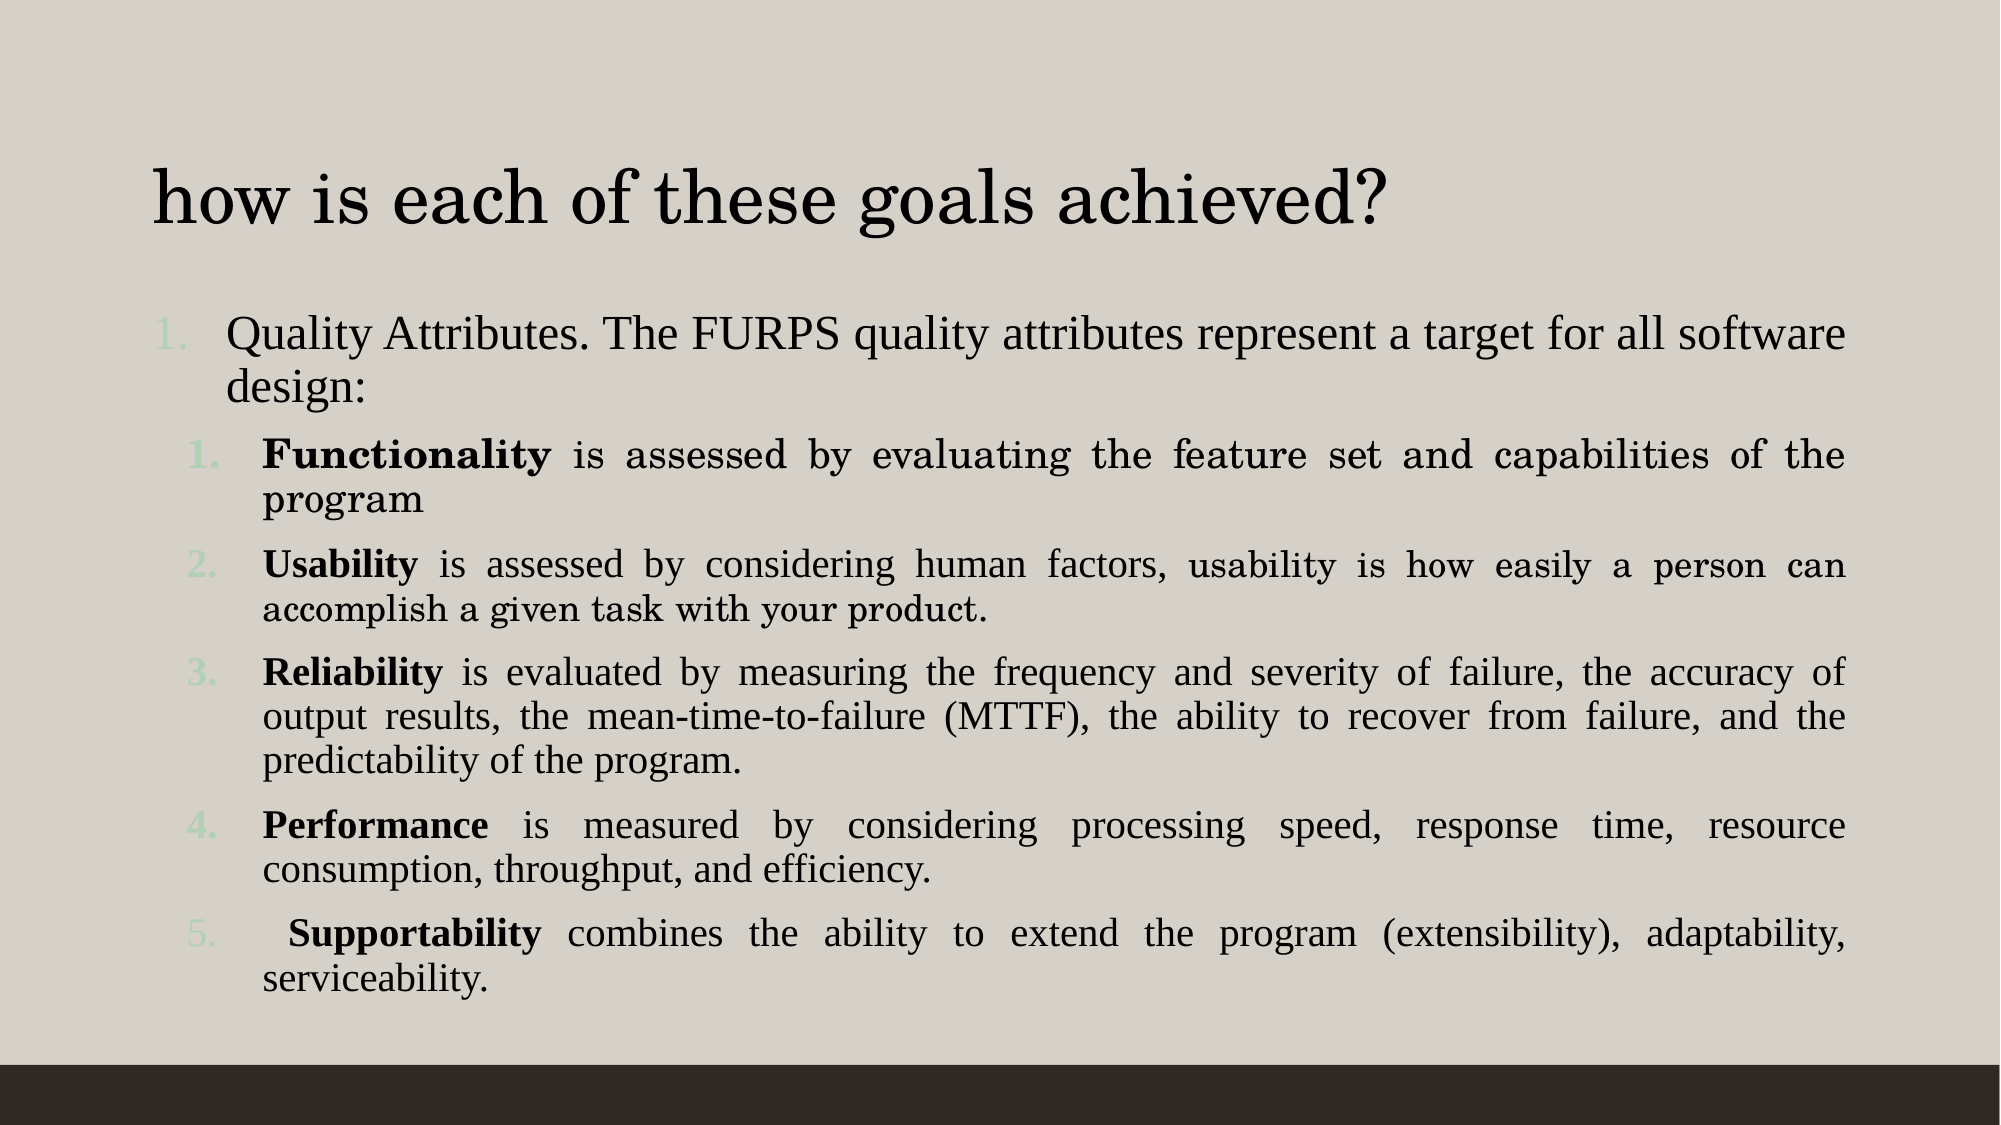

# how is each of these goals achieved?
Quality Attributes. The FURPS quality attributes represent a target for all software design:
Functionality is assessed by evaluating the feature set and capabilities of the program
Usability is assessed by considering human factors, usability is how easily a person can accomplish a given task with your product.
Reliability is evaluated by measuring the frequency and severity of failure, the accuracy of output results, the mean-time-to-failure (MTTF), the ability to recover from failure, and the predictability of the program.
Performance is measured by considering processing speed, response time, resource consumption, throughput, and efficiency.
 Supportability combines the ability to extend the program (extensibility), adaptability, serviceability.